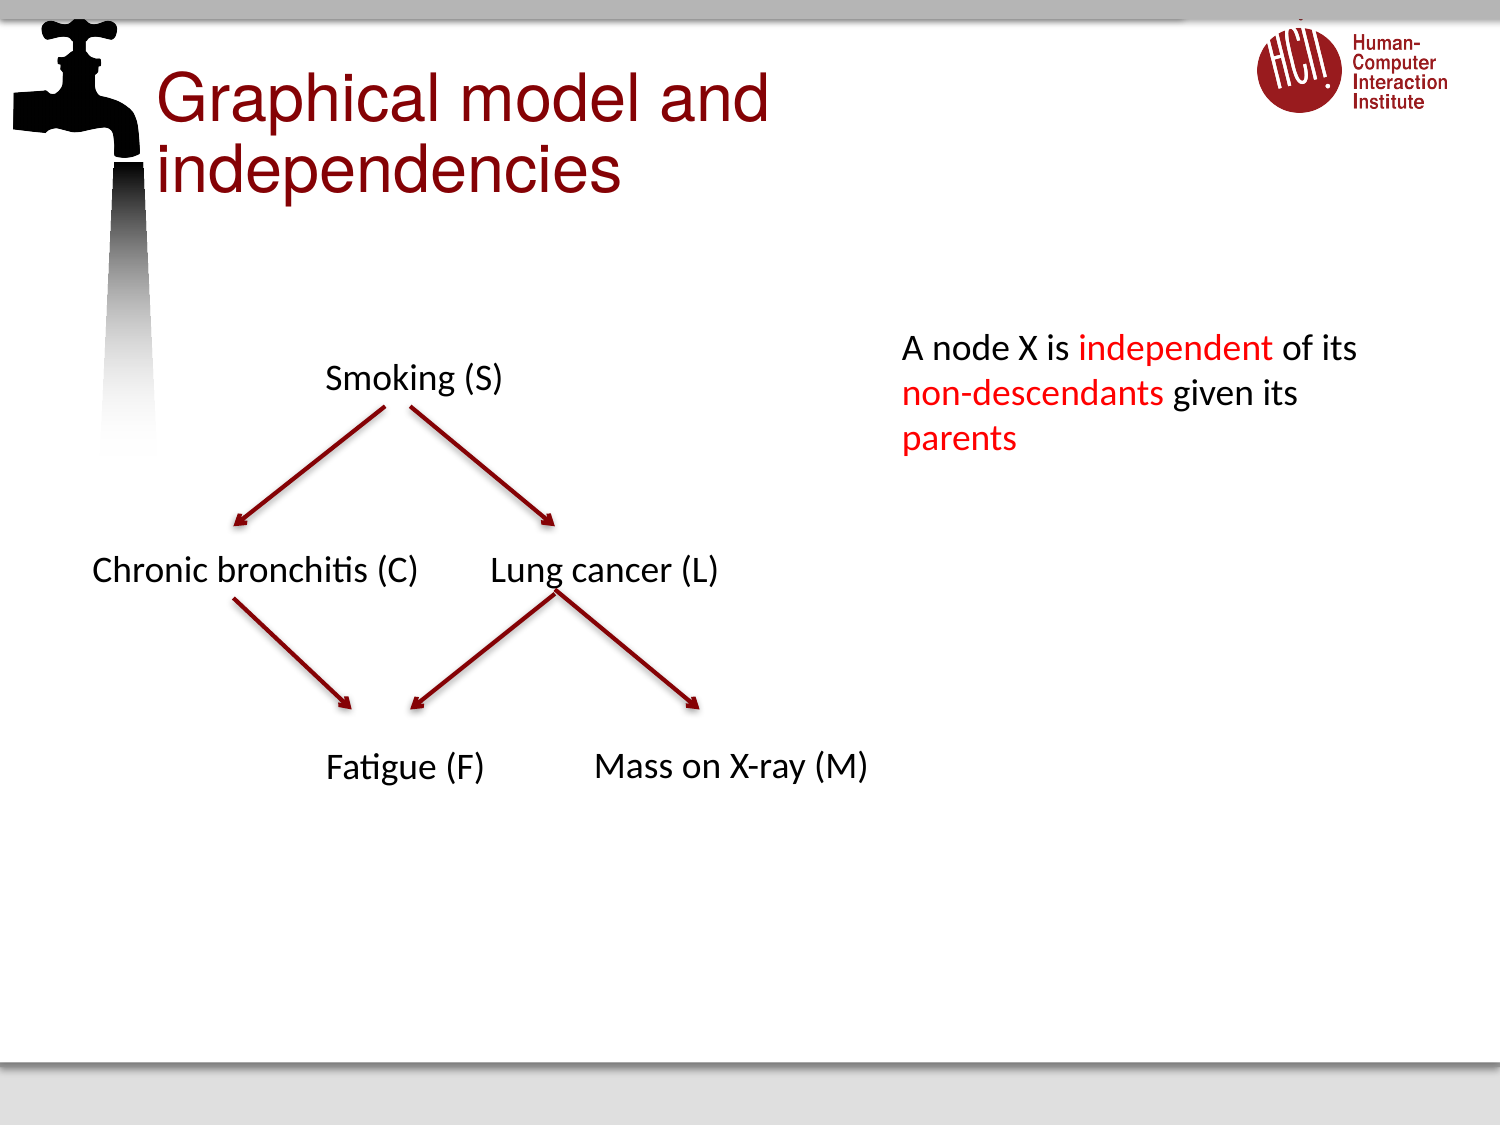

# Graphical model and independencies
A node X is independent of its non-descendants given its parents
Smoking (S)
Chronic bronchitis (C)
Lung cancer (L)
Mass on X-ray (M)
Fatigue (F)